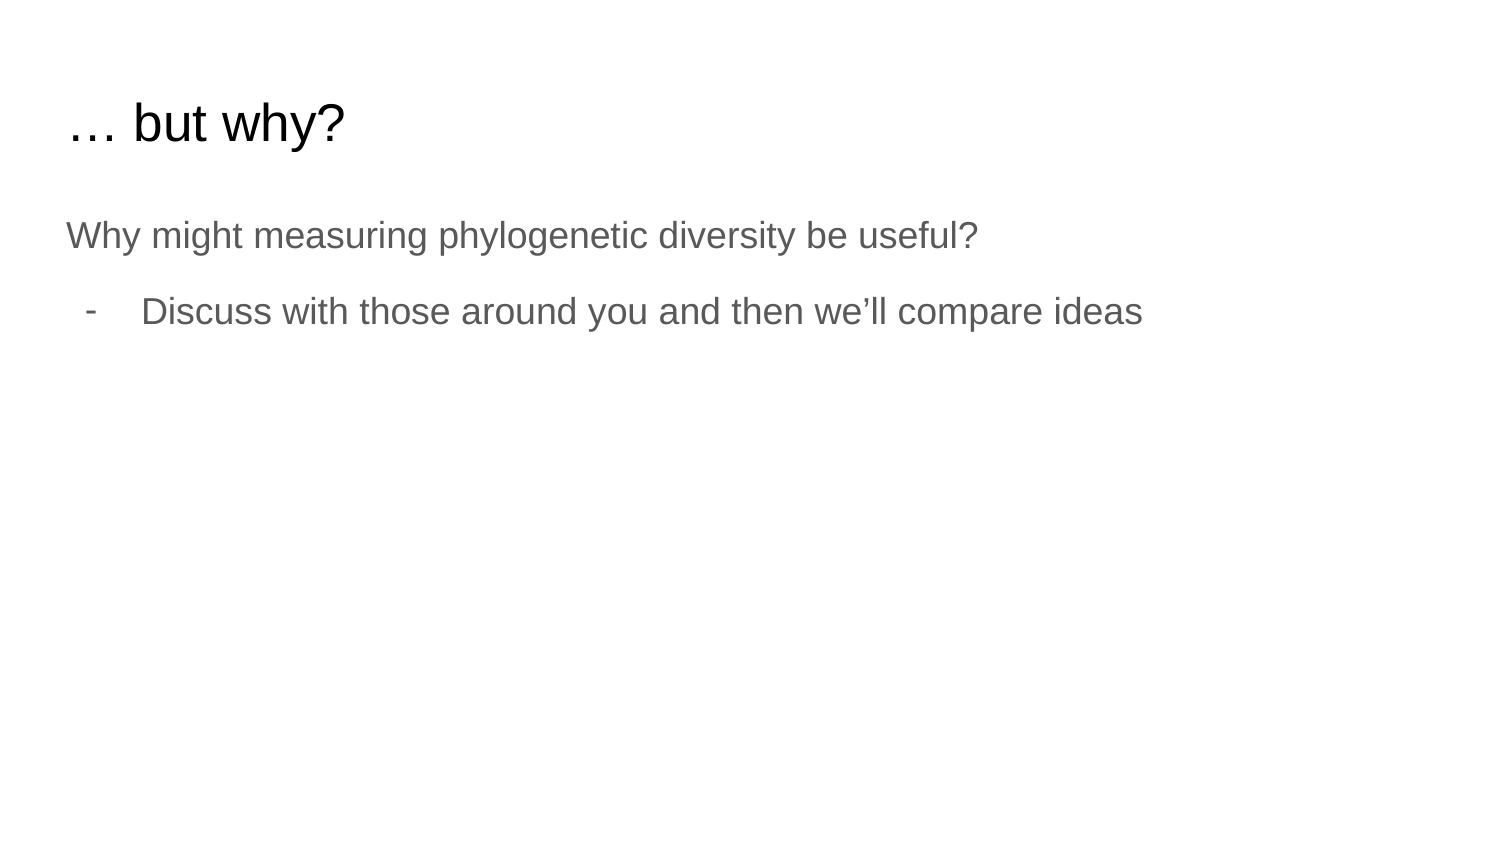

# … but why?
Why might measuring phylogenetic diversity be useful?
Discuss with those around you and then we’ll compare ideas